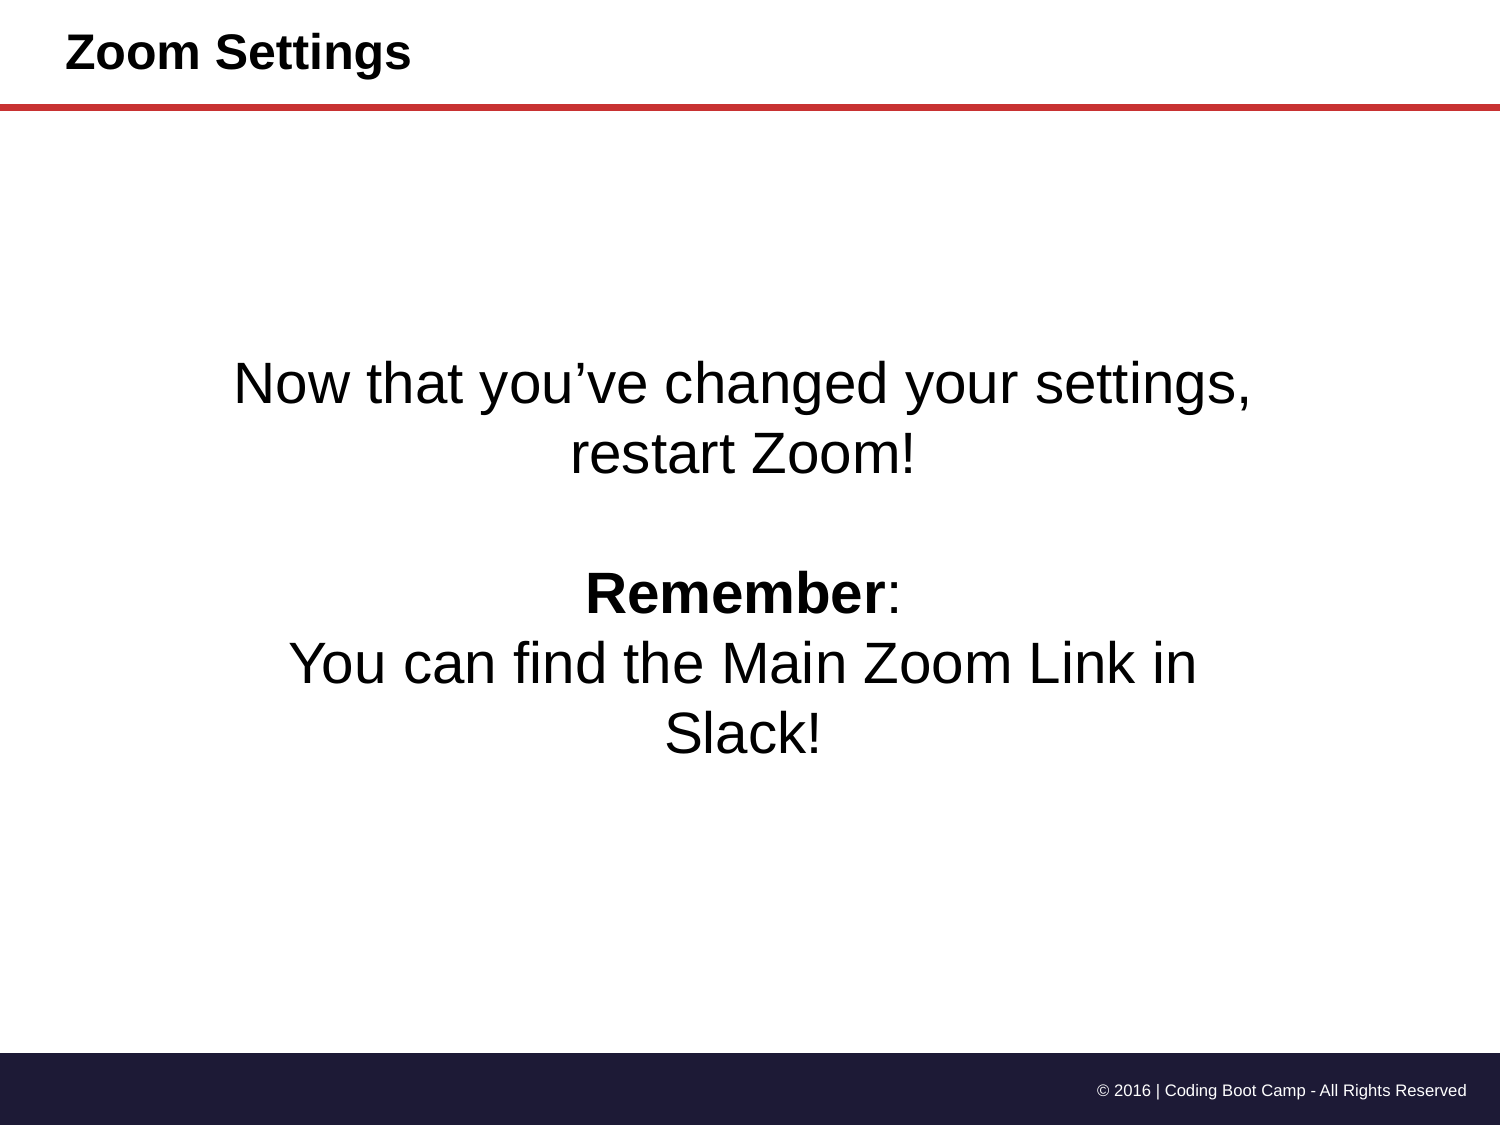

# Zoom Settings
Now that you’ve changed your settings, restart Zoom!

Remember:
You can find the Main Zoom Link in Slack!